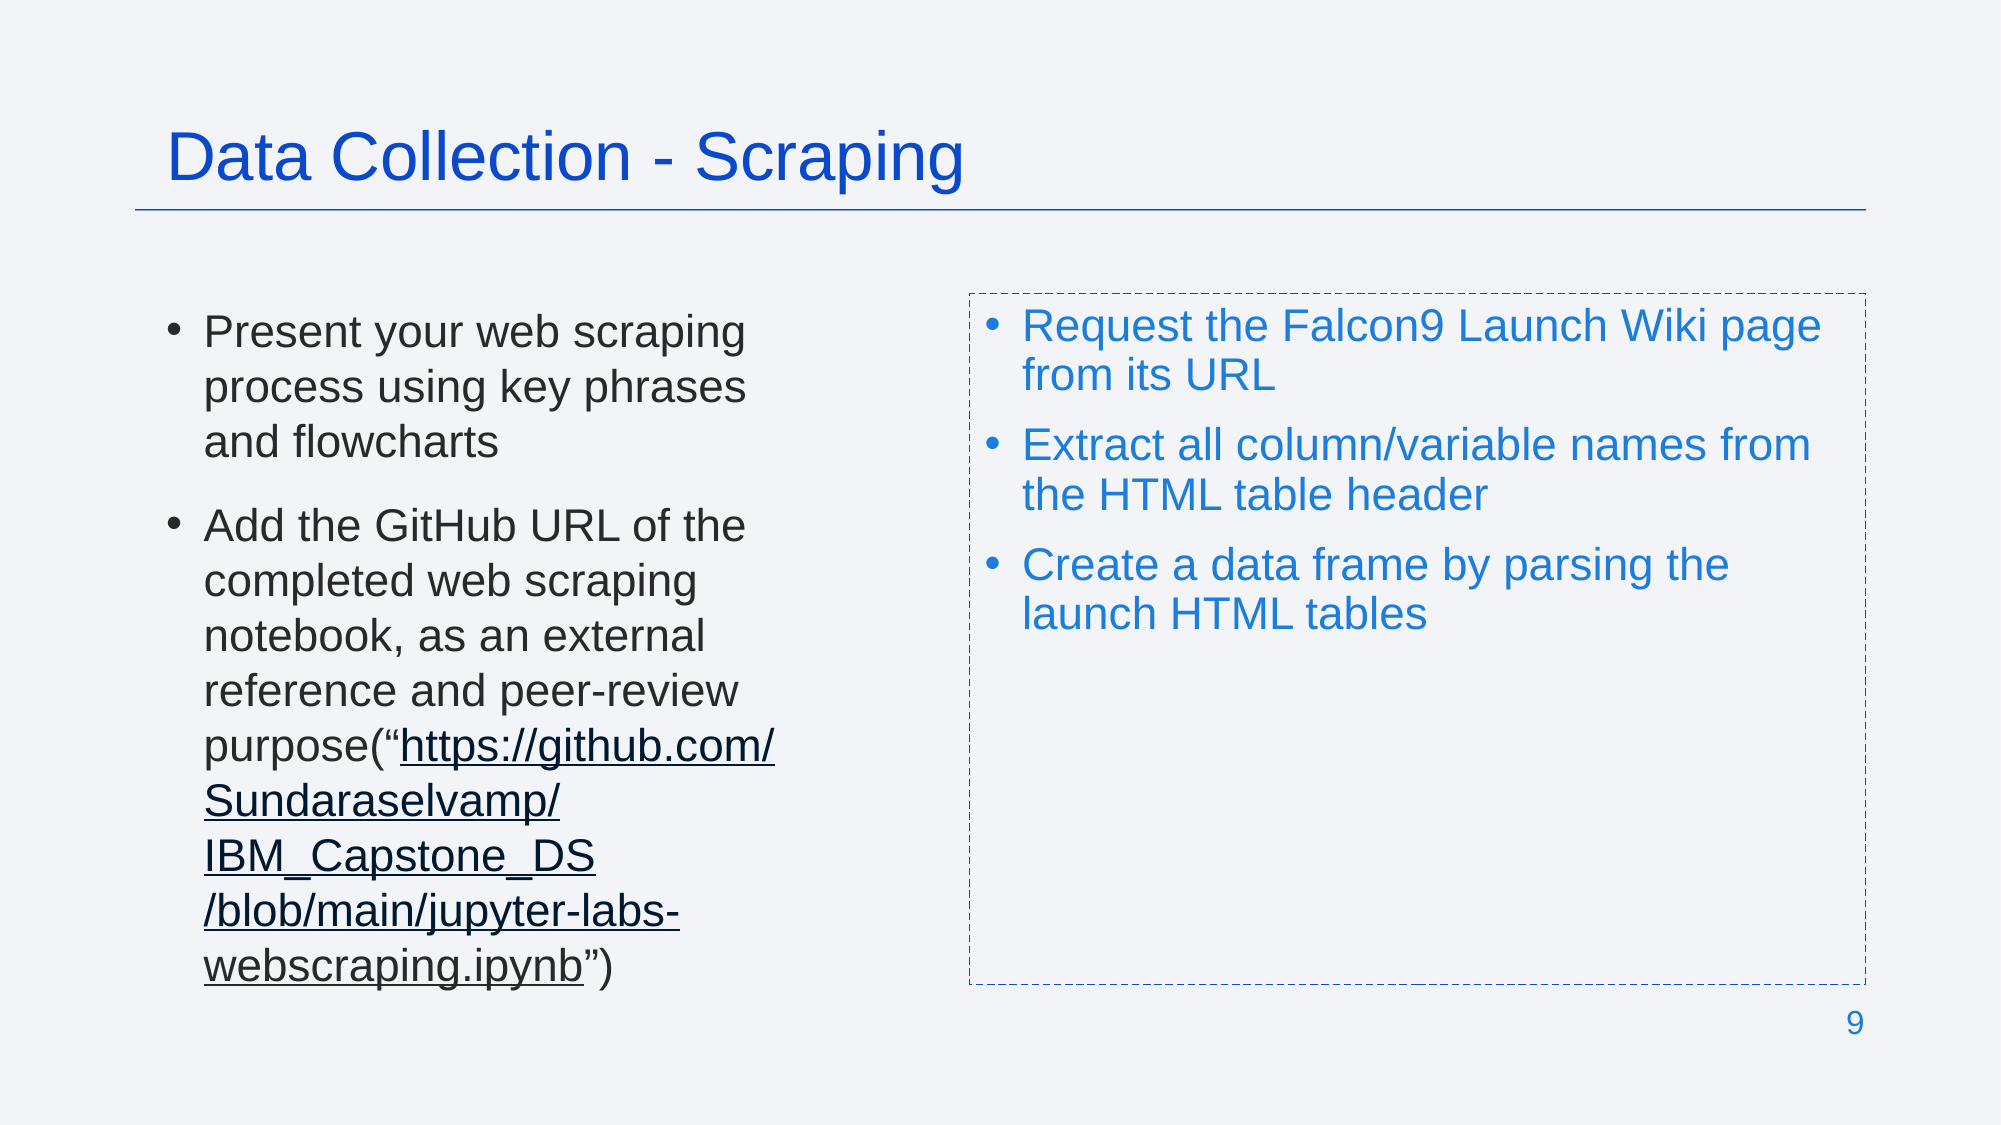

Data Collection - Scraping
Present your web scraping process using key phrases and flowcharts
Add the GitHub URL of the completed web scraping notebook, as an external reference and peer-review purpose(“https://github.com/Sundaraselvamp/IBM_Capstone_DS/blob/main/jupyter-labs-webscraping.ipynb”)
Request the Falcon9 Launch Wiki page from its URL
Extract all column/variable names from the HTML table header
Create a data frame by parsing the launch HTML tables

9